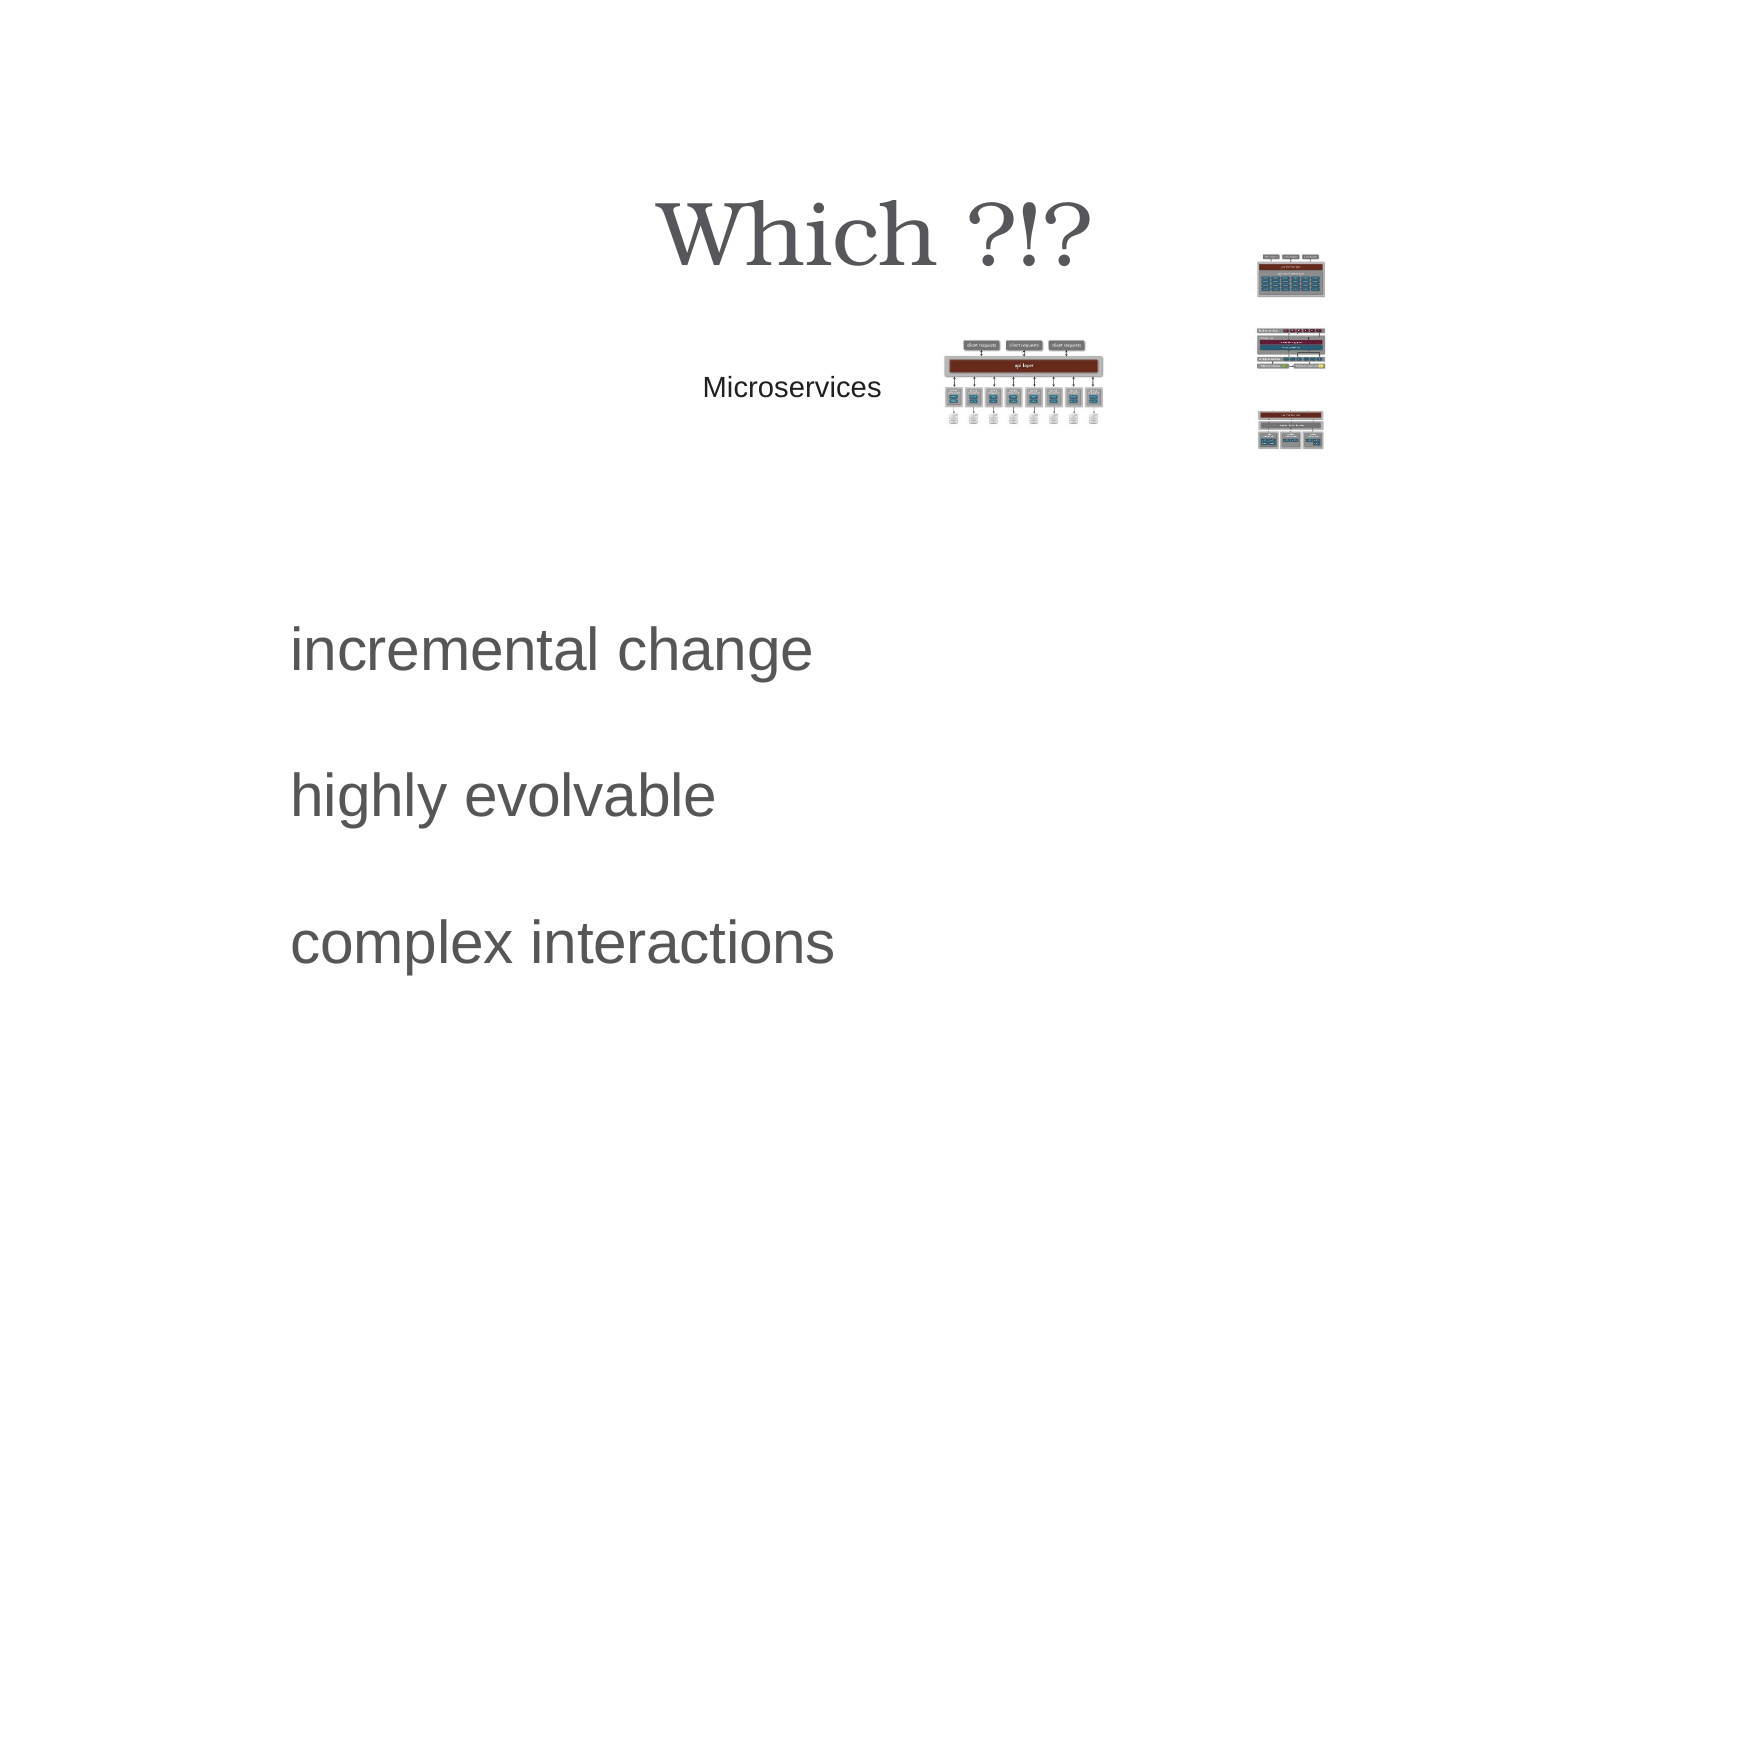

Which ?!?

Microservices

incremental change
highly evolvable complex interactions